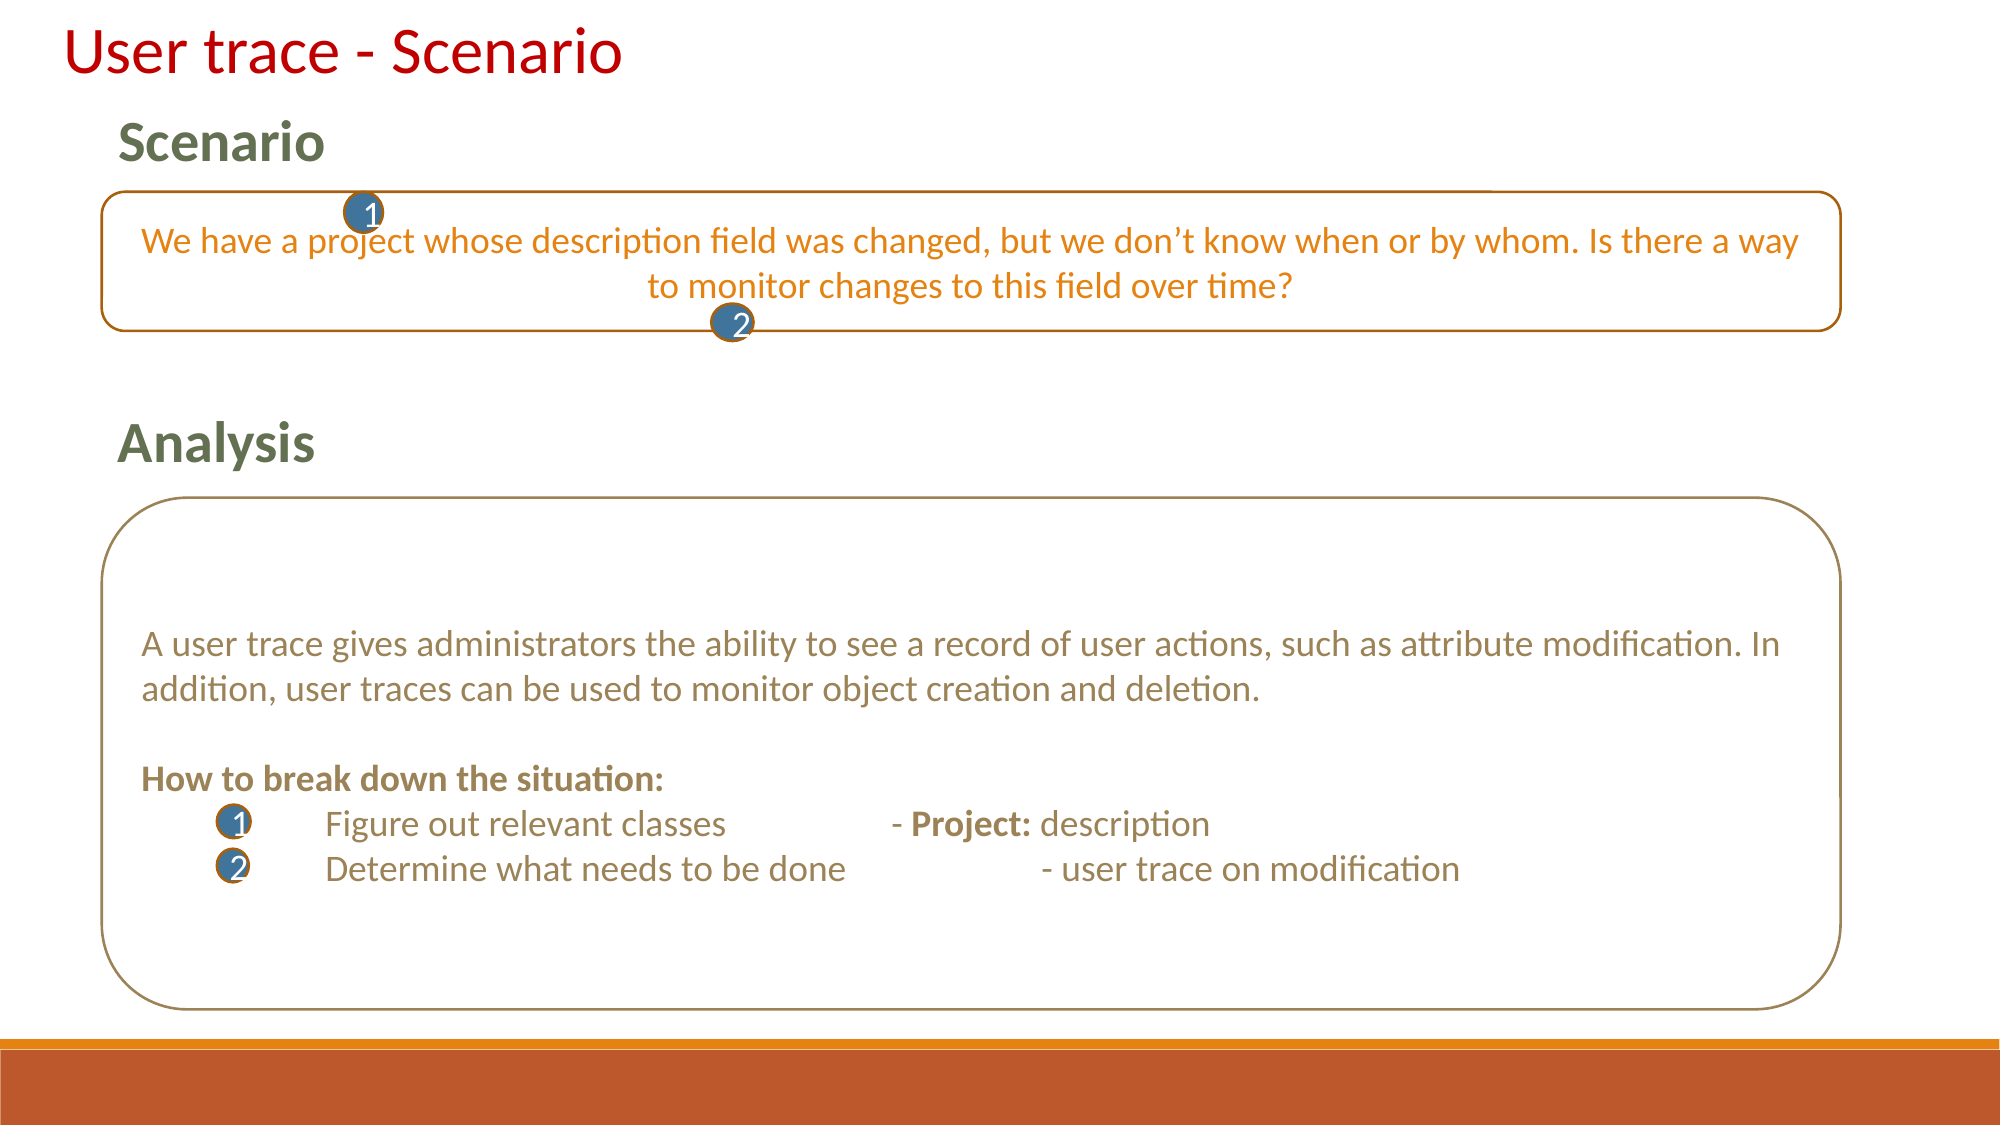

User trace - Scenario
Scenario
We have a project whose description field was changed, but we don’t know when or by whom. Is there a way to monitor changes to this field over time?
1
2
Analysis
A user trace gives administrators the ability to see a record of user actions, such as attribute modification. In addition, user traces can be used to monitor object creation and deletion.

How to break down the situation:
 	    Figure out relevant classes 		- Project: description
 	    Determine what needs to be done		- user trace on modification
1
2